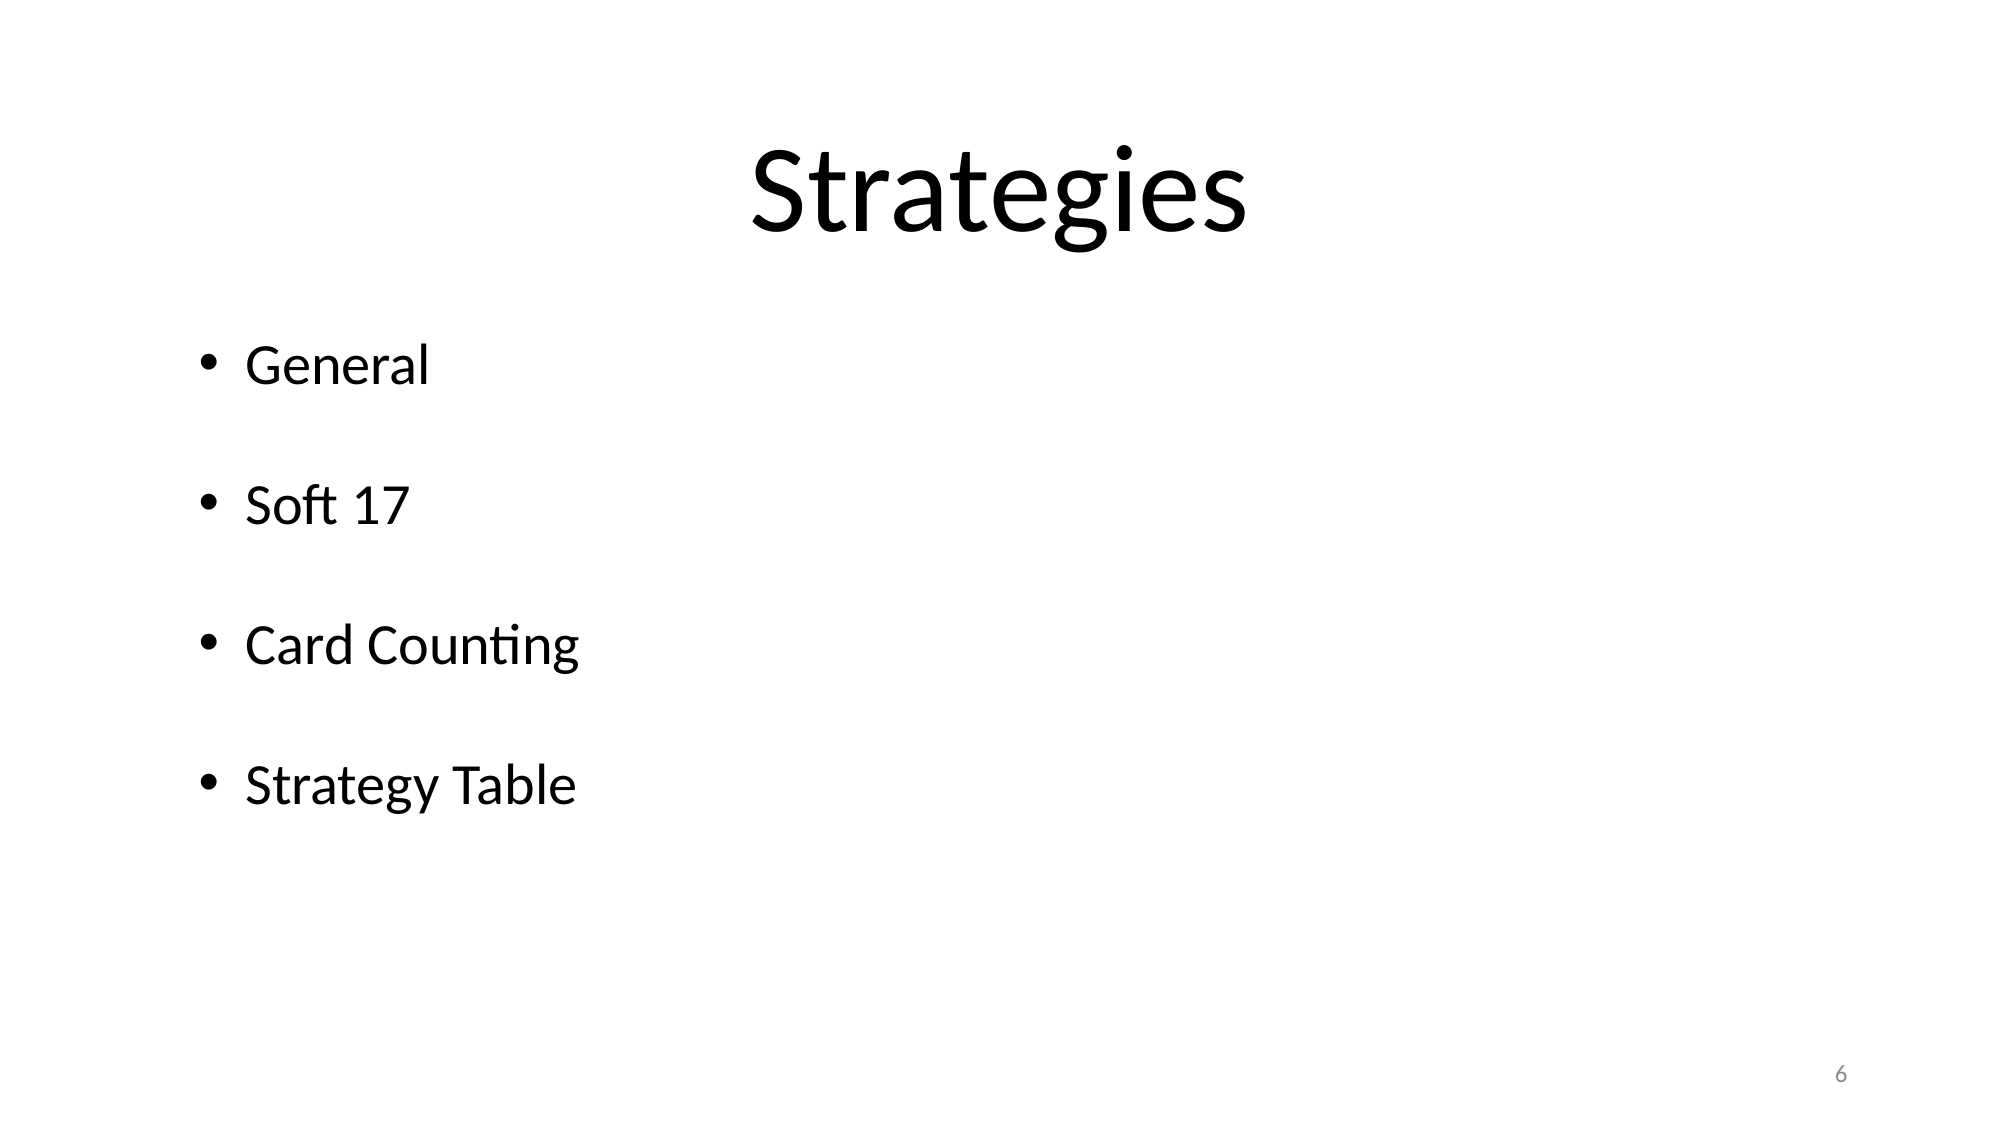

# Strategies
General

Soft 17

Card Counting

Strategy Table
6